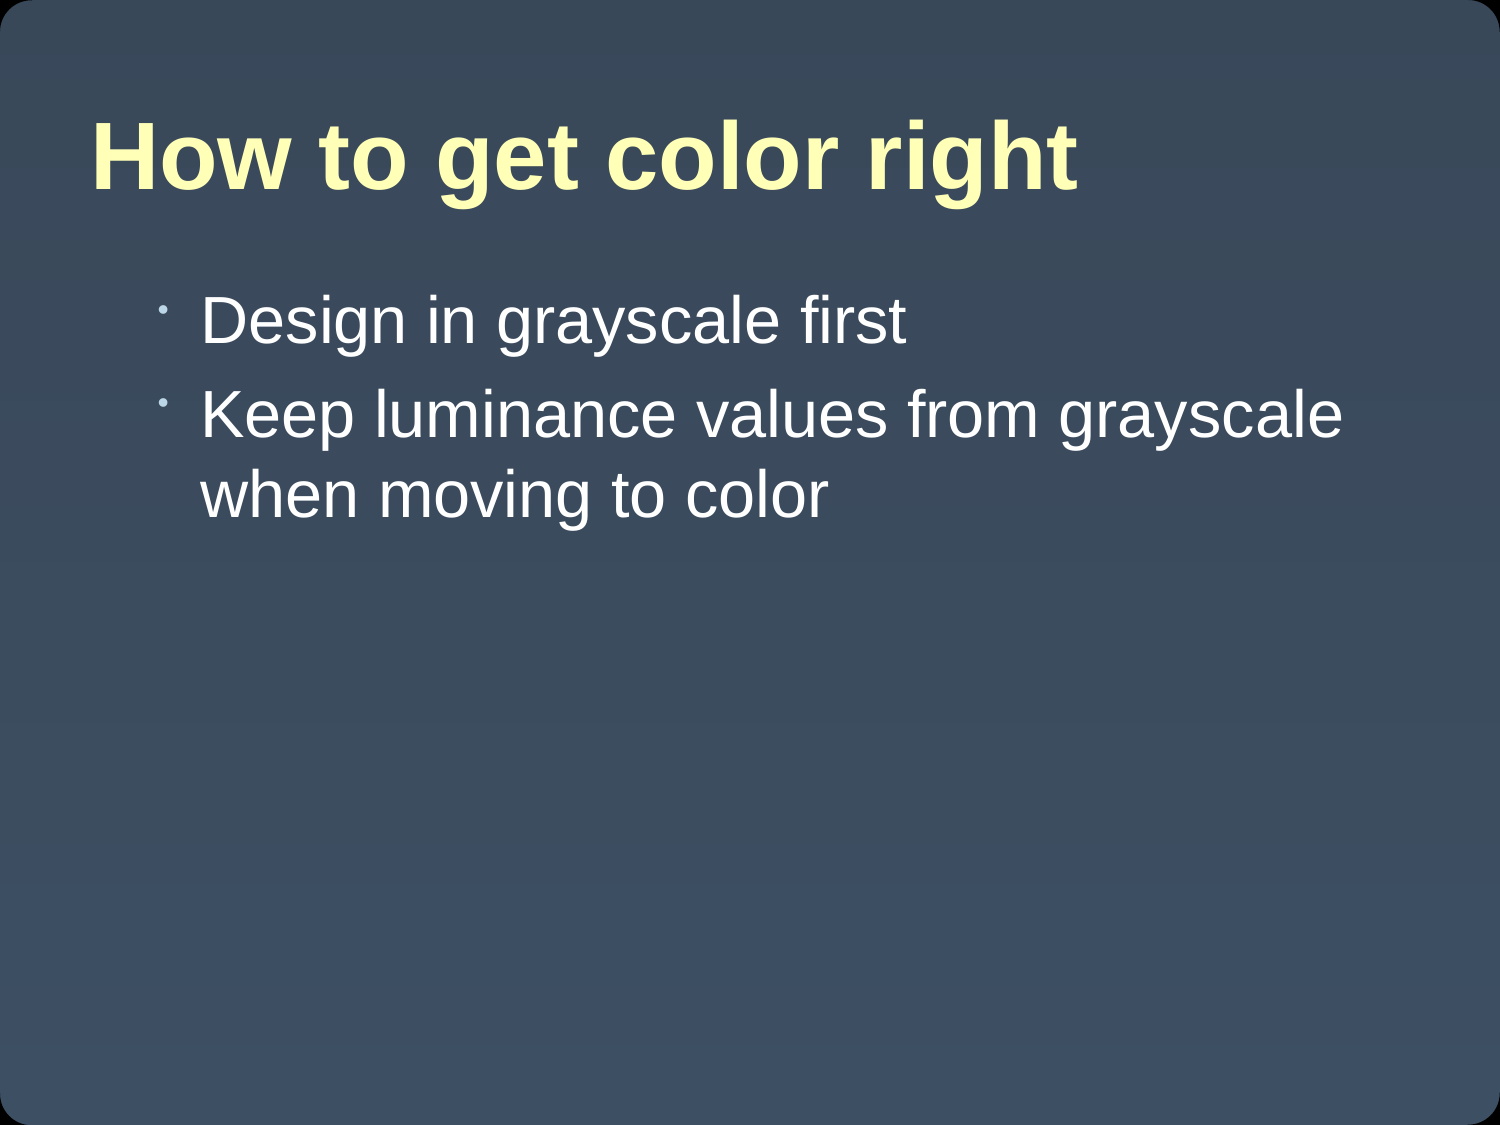

# How to get color right
Design in grayscale first
Keep luminance values from grayscale when moving to color